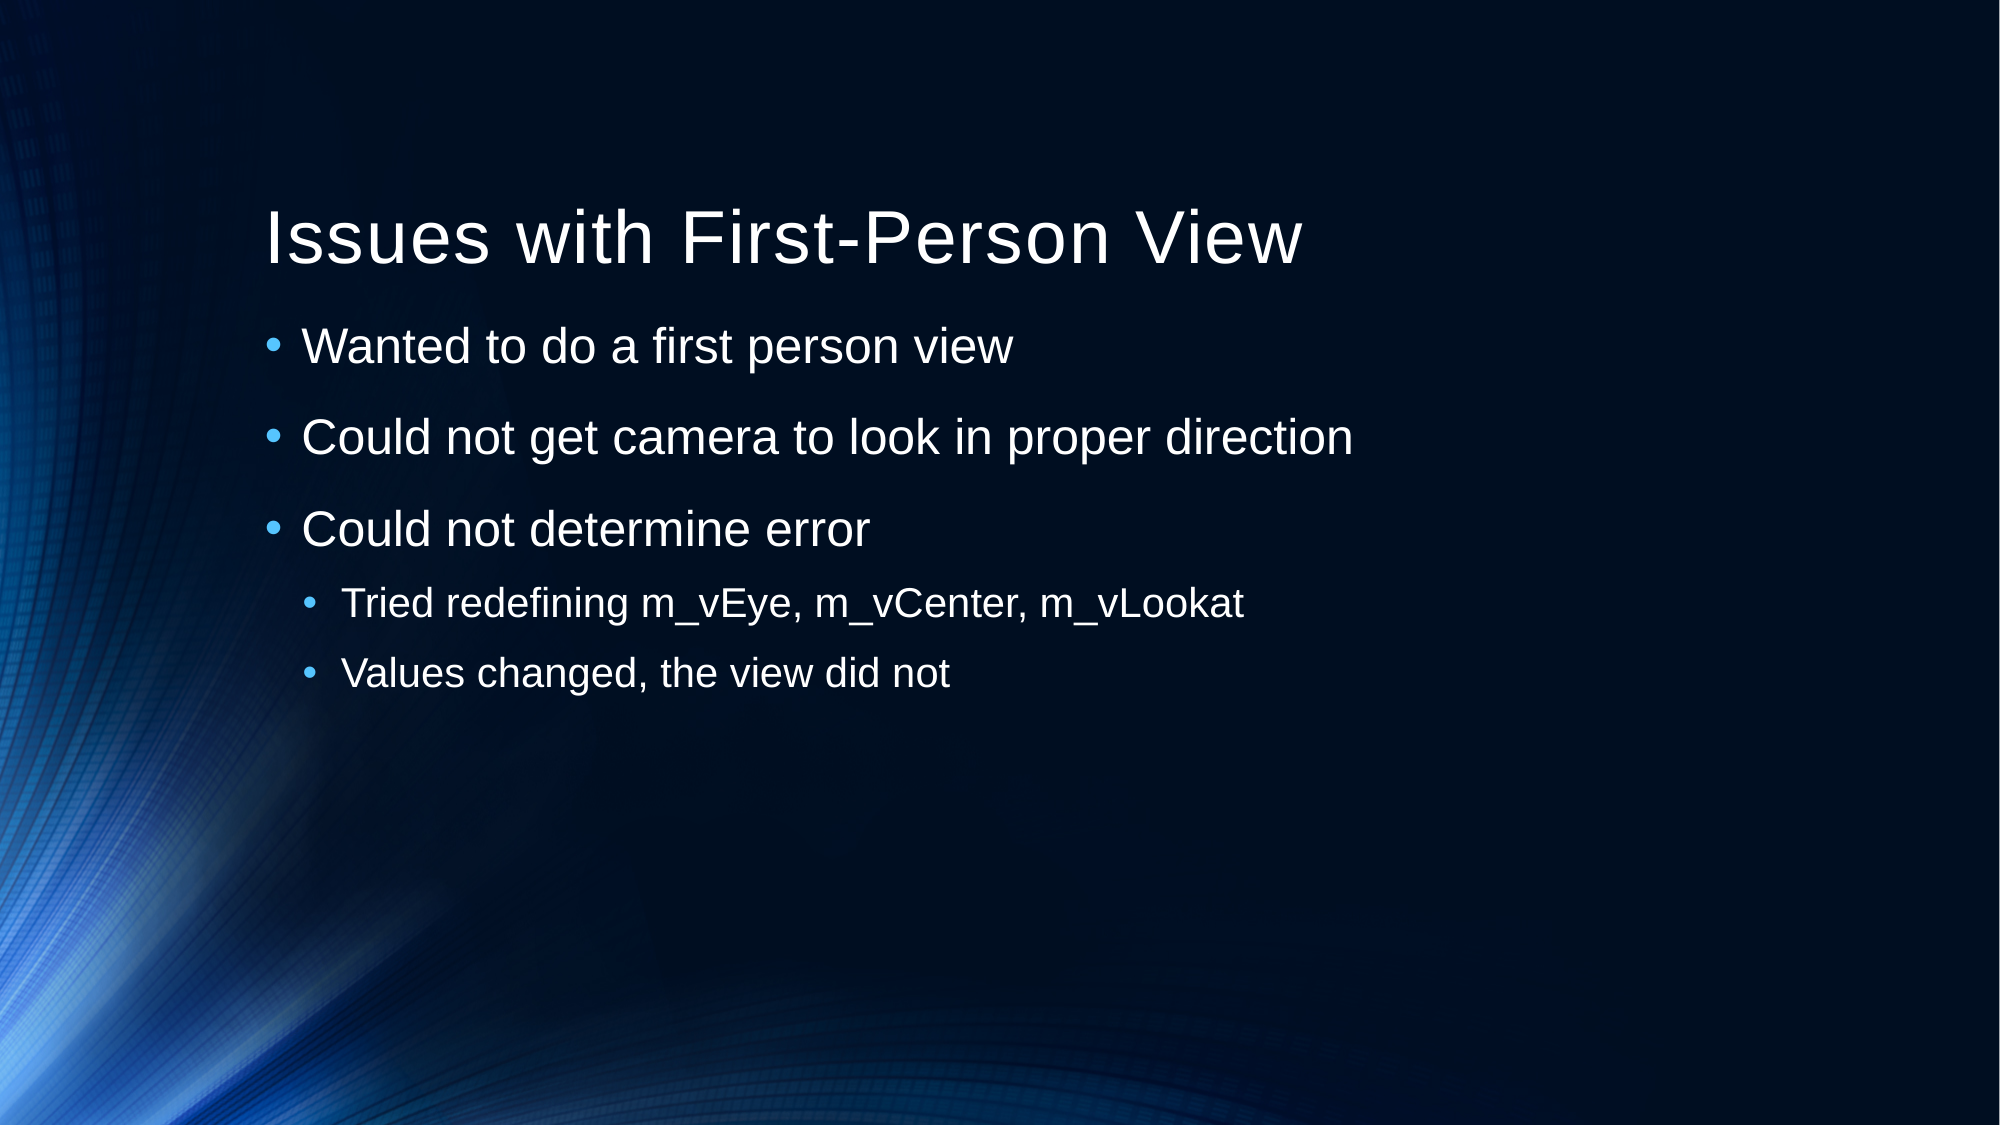

# Issues with First-Person View
Wanted to do a first person view
Could not get camera to look in proper direction
Could not determine error
Tried redefining m_vEye, m_vCenter, m_vLookat
Values changed, the view did not